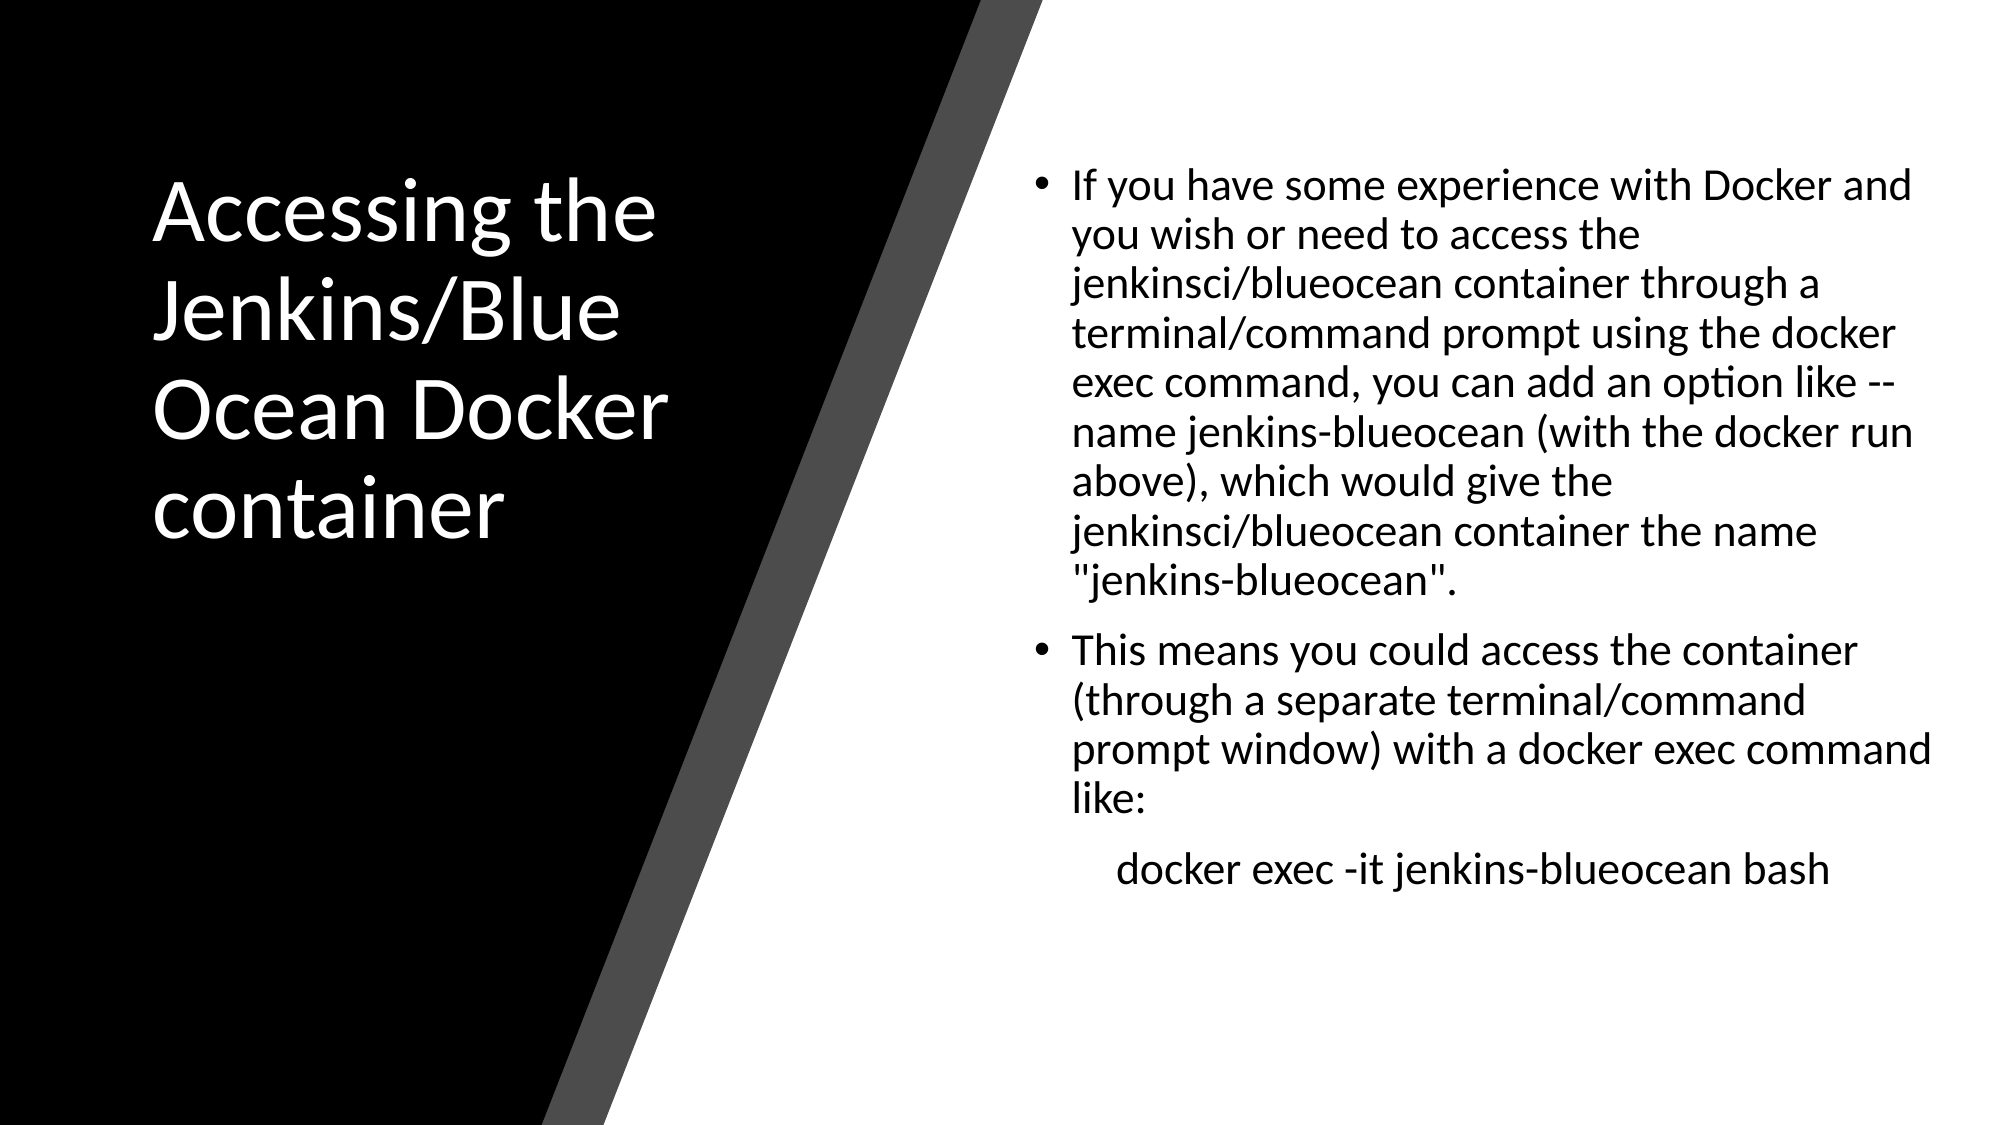

# Accessing the Jenkins/Blue Ocean Docker container
If you have some experience with Docker and you wish or need to access the jenkinsci/blueocean container through a terminal/command prompt using the docker exec command, you can add an option like --name jenkins-blueocean (with the docker run above), which would give the jenkinsci/blueocean container the name "jenkins-blueocean".
This means you could access the container (through a separate terminal/command prompt window) with a docker exec command like:
        docker exec -it jenkins-blueocean bash